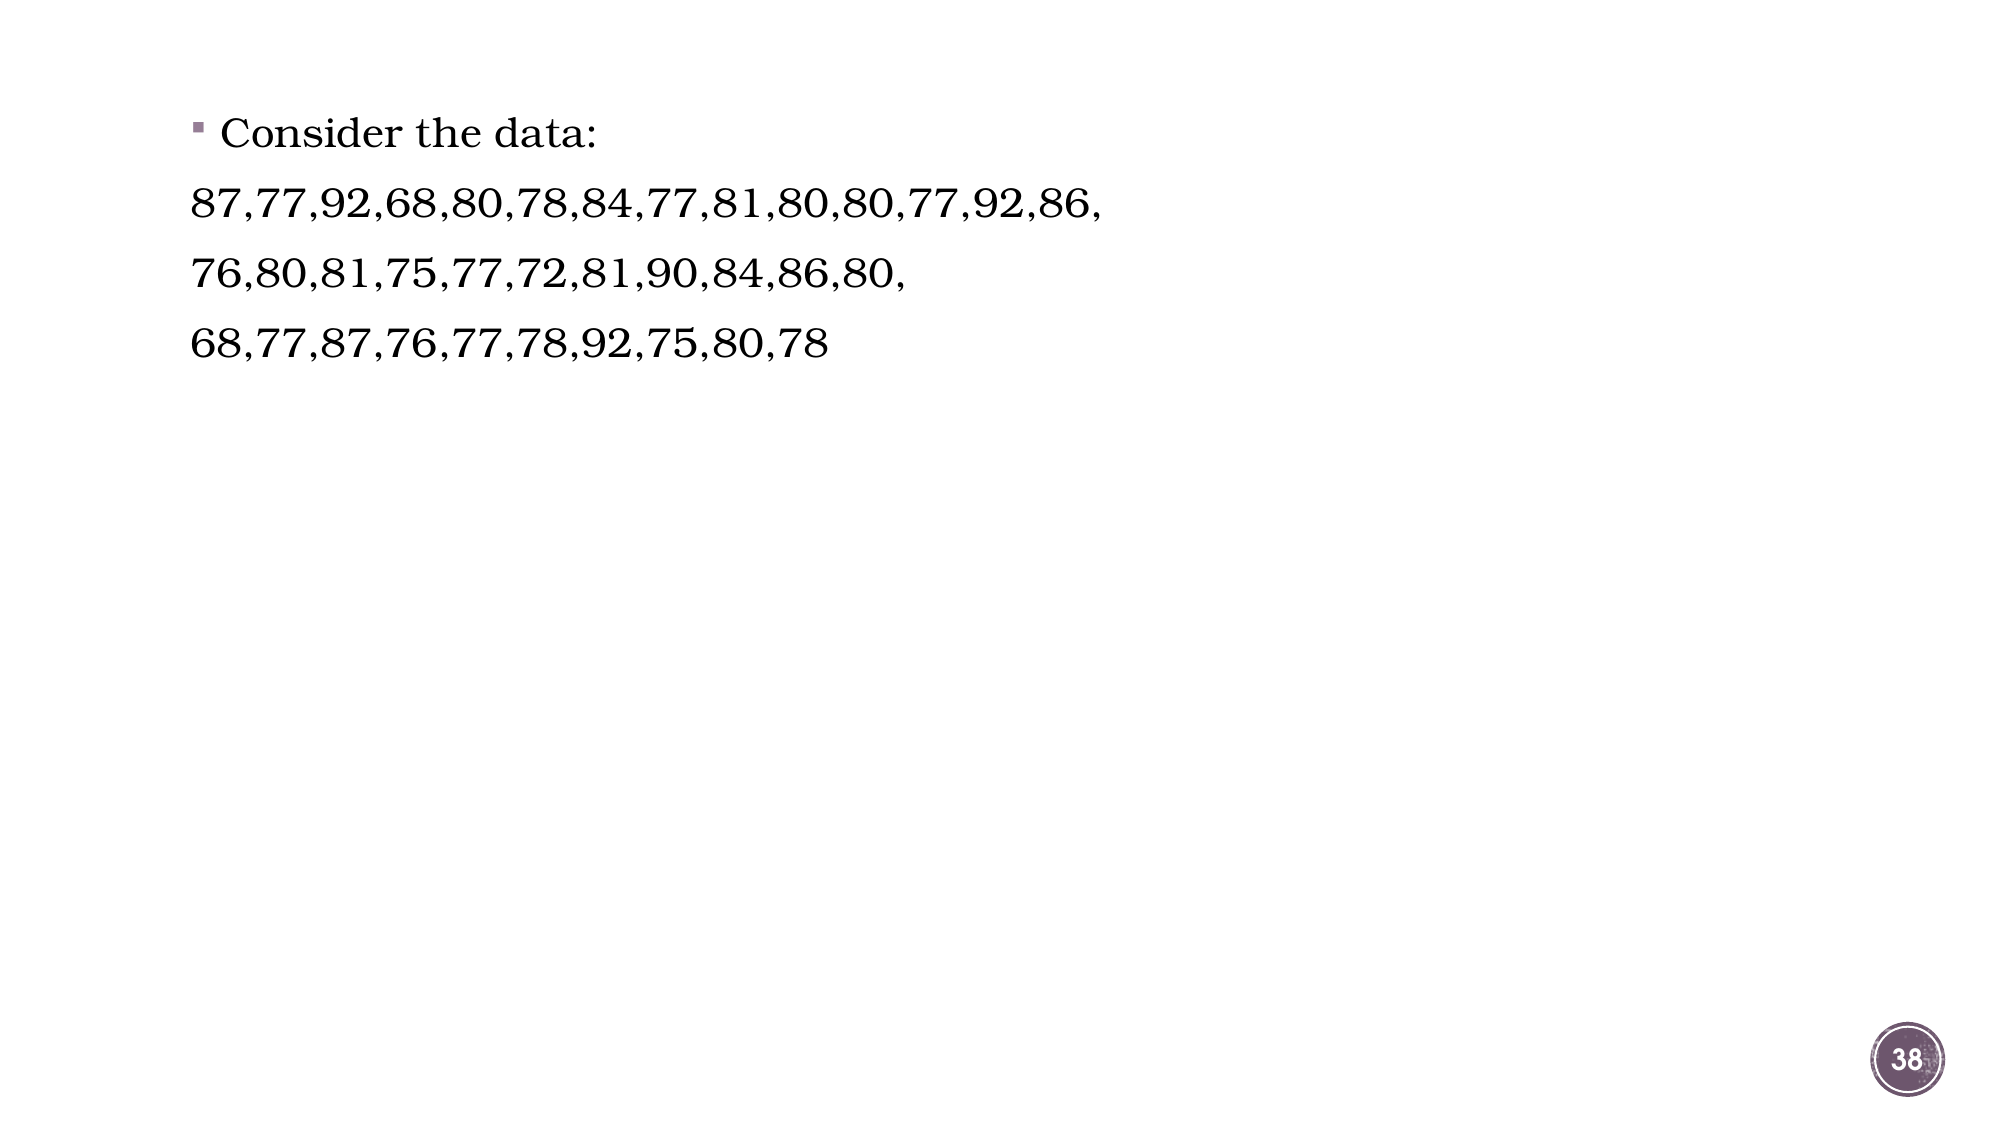

Consider the data:
87,77,92,68,80,78,84,77,81,80,80,77,92,86,
76,80,81,75,77,72,81,90,84,86,80,
68,77,87,76,77,78,92,75,80,78

38